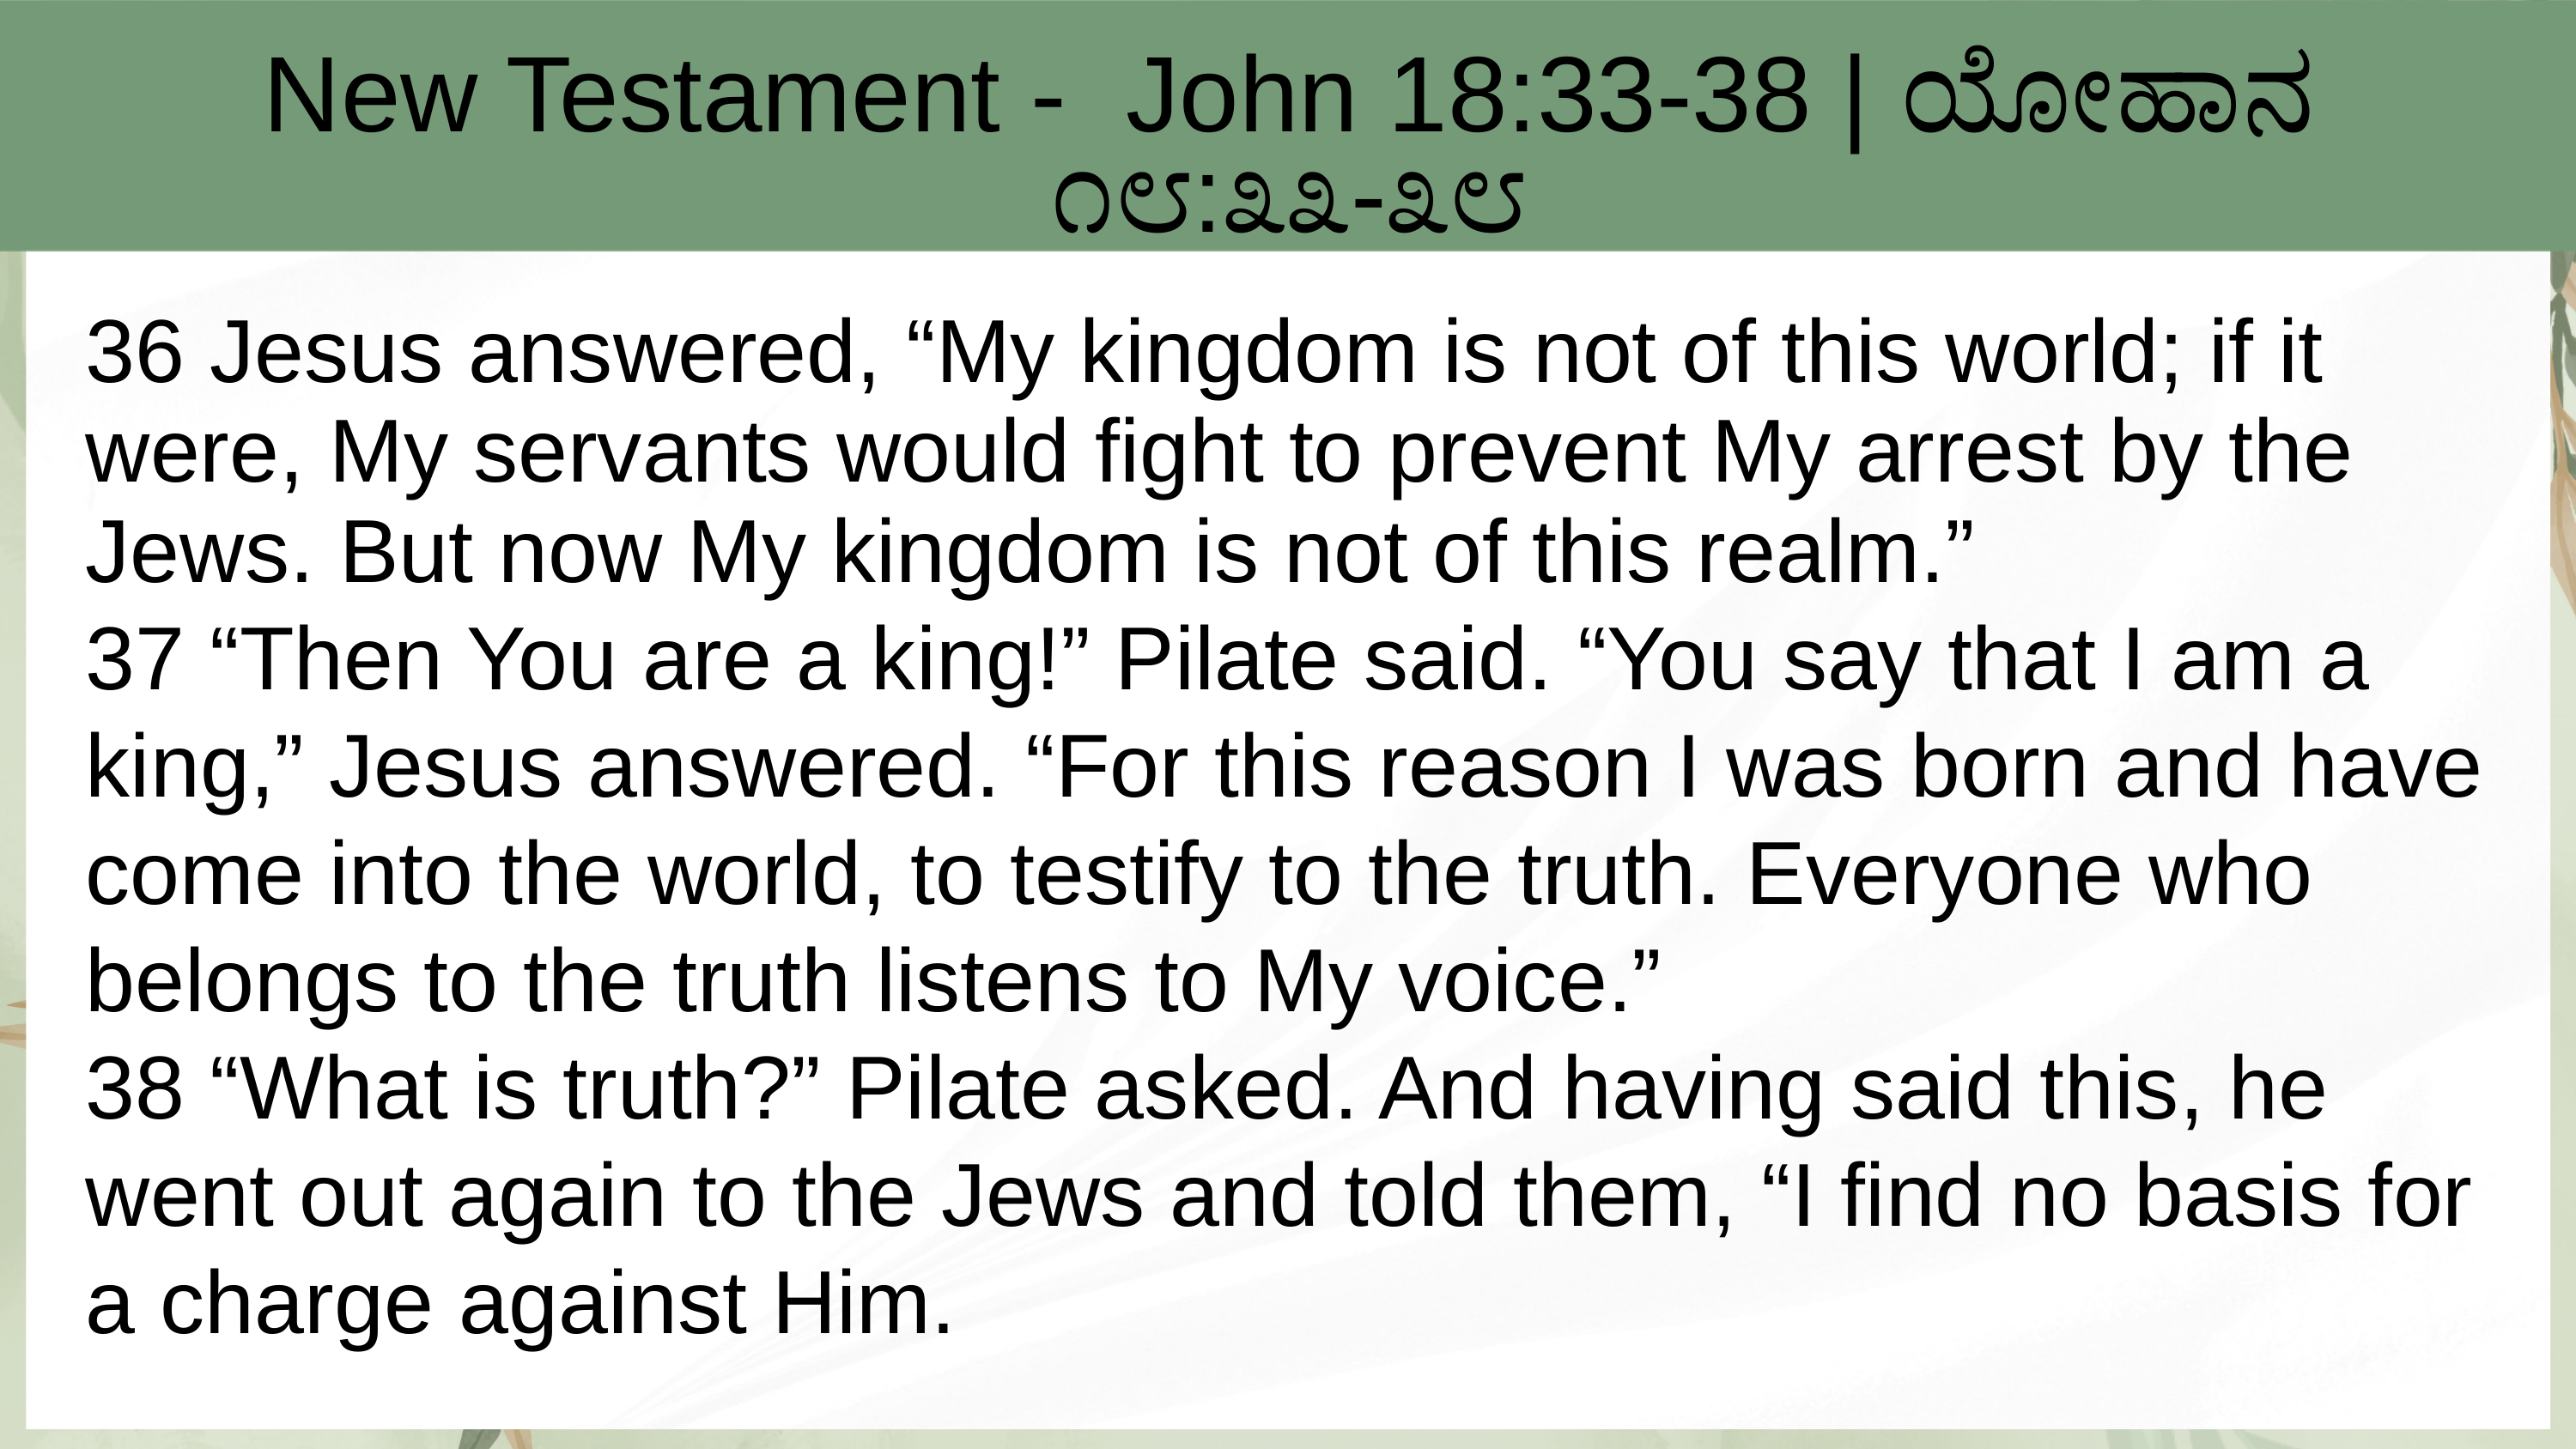

New Testament -  John 18:33-38 | ಯೋಹಾನ ೧೮:೩೩-೩೮
36 Jesus answered, “My kingdom is not of this world; if it were, My servants would fight to prevent My arrest by the Jews. But now My kingdom is not of this realm.”
37 “Then You are a king!” Pilate said. “You say that I am a king,” Jesus answered. “For this reason I was born and have come into the world, to testify to the truth. Everyone who belongs to the truth listens to My voice.”
38 “What is truth?” Pilate asked. And having said this, he went out again to the Jews and told them, “I find no basis for a charge against Him.